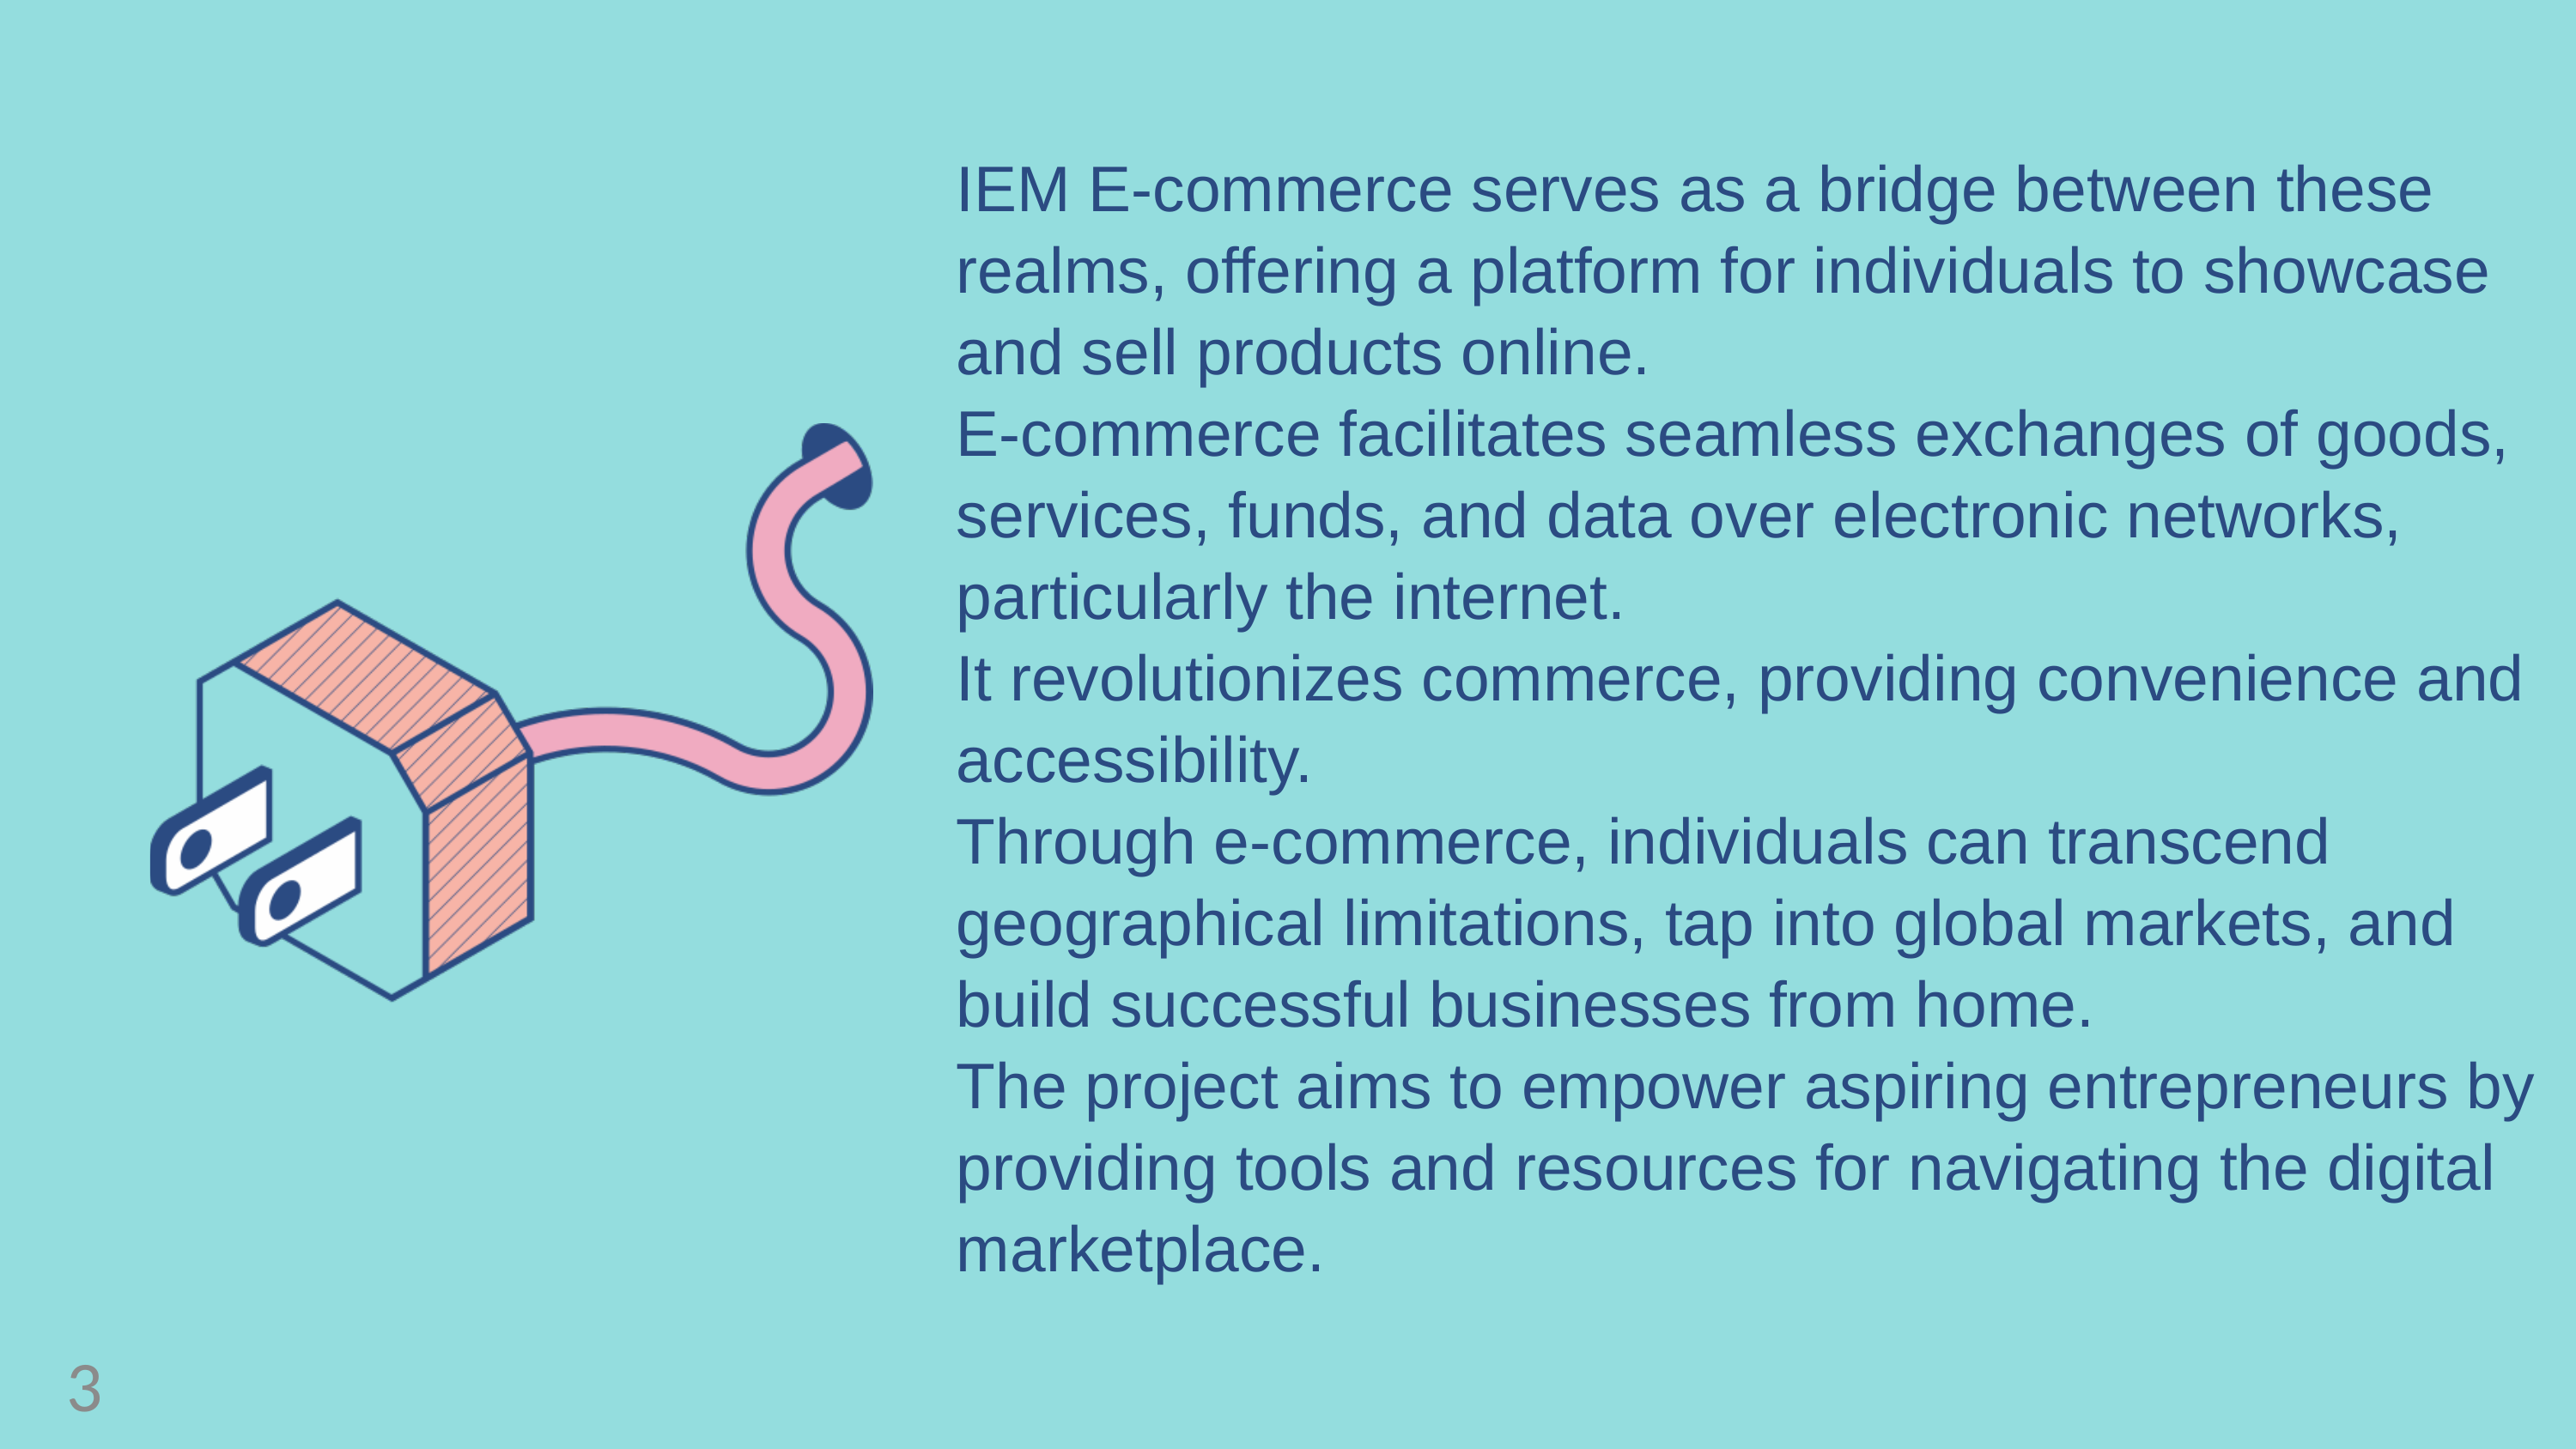

IEM E-commerce serves as a bridge between these realms, offering a platform for individuals to showcase and sell products online.
E-commerce facilitates seamless exchanges of goods, services, funds, and data over electronic networks, particularly the internet.
It revolutionizes commerce, providing convenience and accessibility.
Through e-commerce, individuals can transcend geographical limitations, tap into global markets, and build successful businesses from home.
The project aims to empower aspiring entrepreneurs by providing tools and resources for navigating the digital marketplace.

3